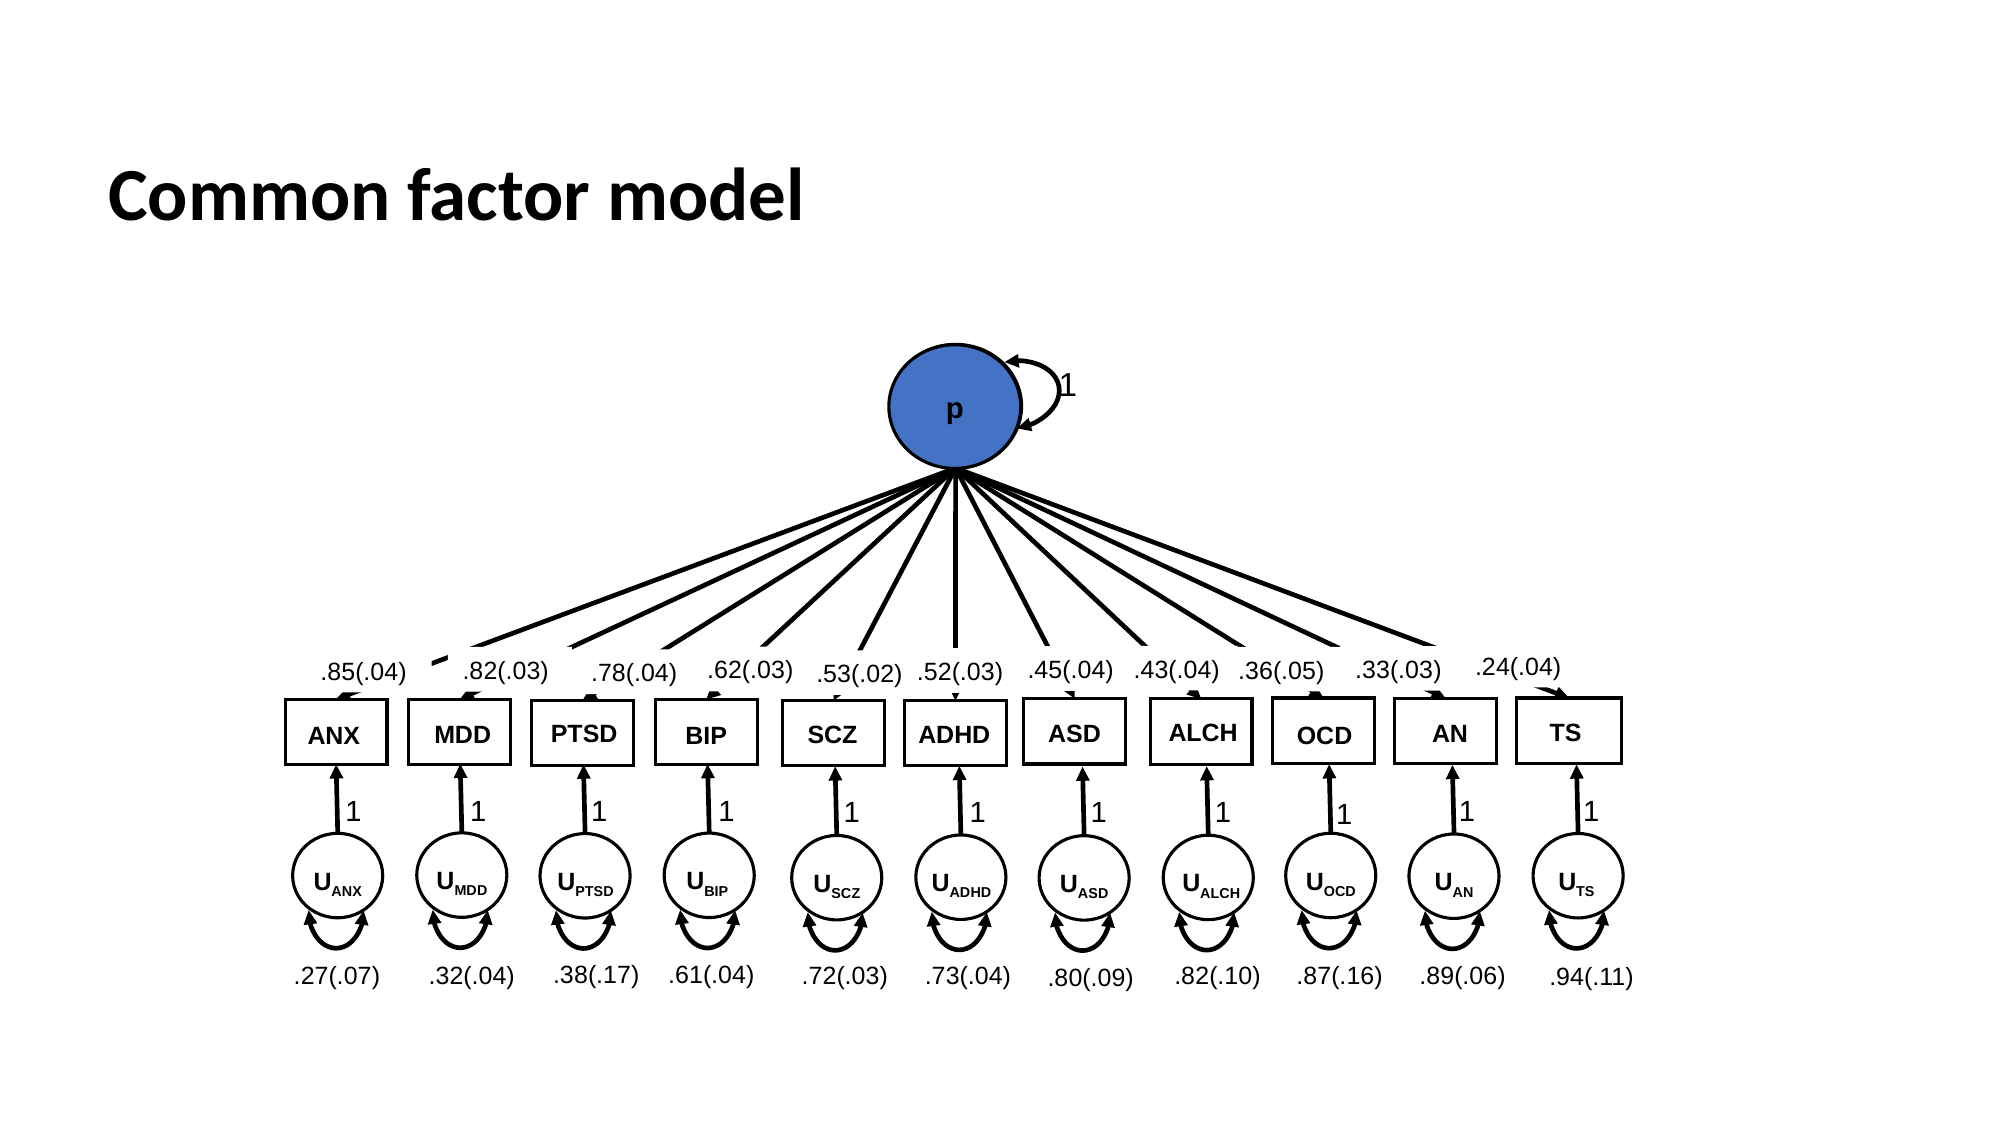

Common factor model
p
p

1
.24(.04)
.43(.04)
.33(.03)
.45(.04)
.62(.03)
.36(.05)
.82(.03)
.85(.04)
.52(.03)
.78(.04)
.53(.02)

TS

OCD

AN

ASD

ALCH

MDD

BIP

ANX

SCZ

ADHD

UMDD

.73(.04)

UBIP

.38(.17)

UOCD

.87(.16)

UANX

.72(.03)

UTS

.89(.06)

UPTSD

.80(.09)

UAN

..94(.11)

UADHD

.32(.04)

UALCH

.82(.10)

USCZ

.61(.04)

UASD

.27(.07)
1
1
1
1
1
1
1
1
1
1
1
PTSD